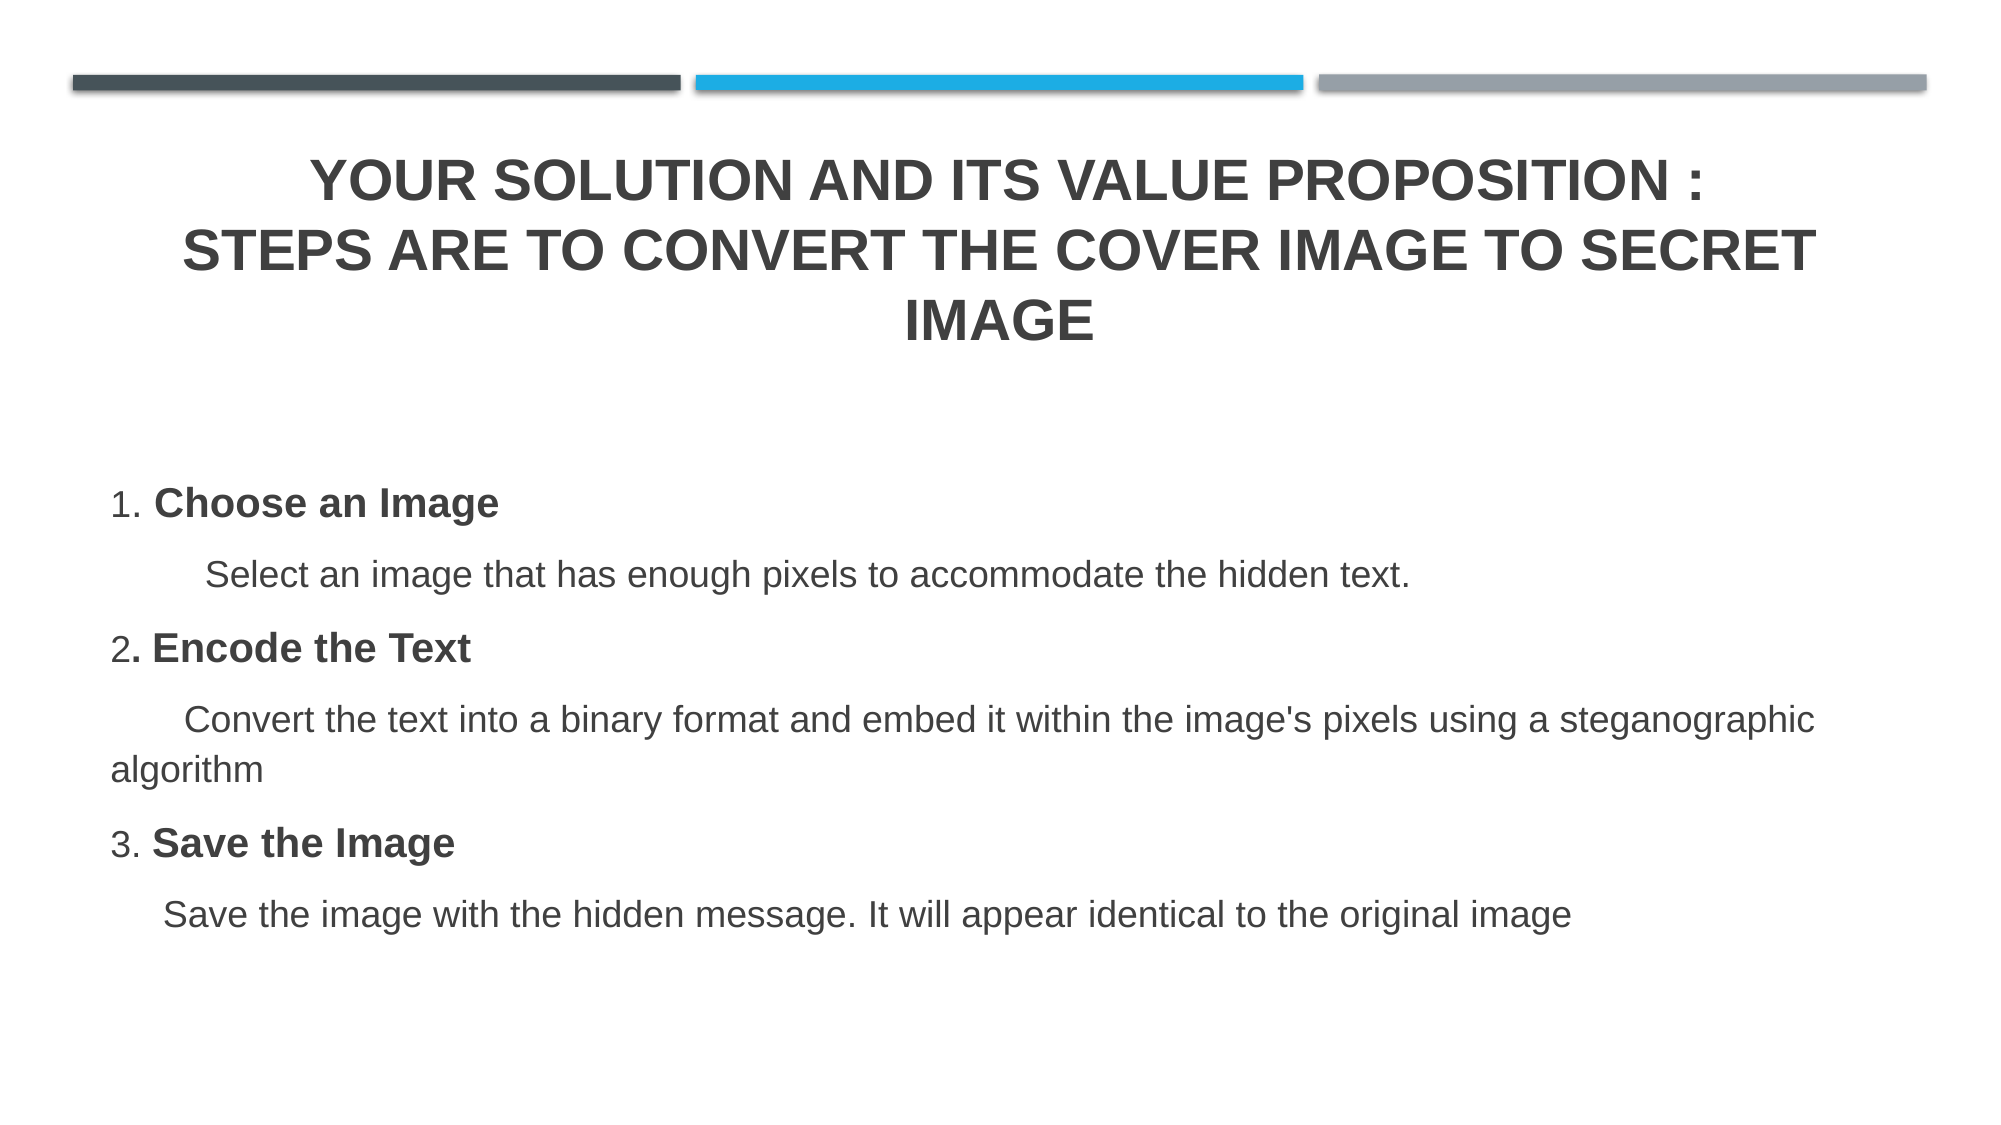

# YOUR SOLUTION AND ITS VALUE PROPOSITION : Steps are to convert the cover image to secret image
1. Choose an Image
         Select an image that has enough pixels to accommodate the hidden text.
2. Encode the Text
       Convert the text into a binary format and embed it within the image's pixels using a steganographic algorithm
3. Save the Image
     Save the image with the hidden message. It will appear identical to the original image